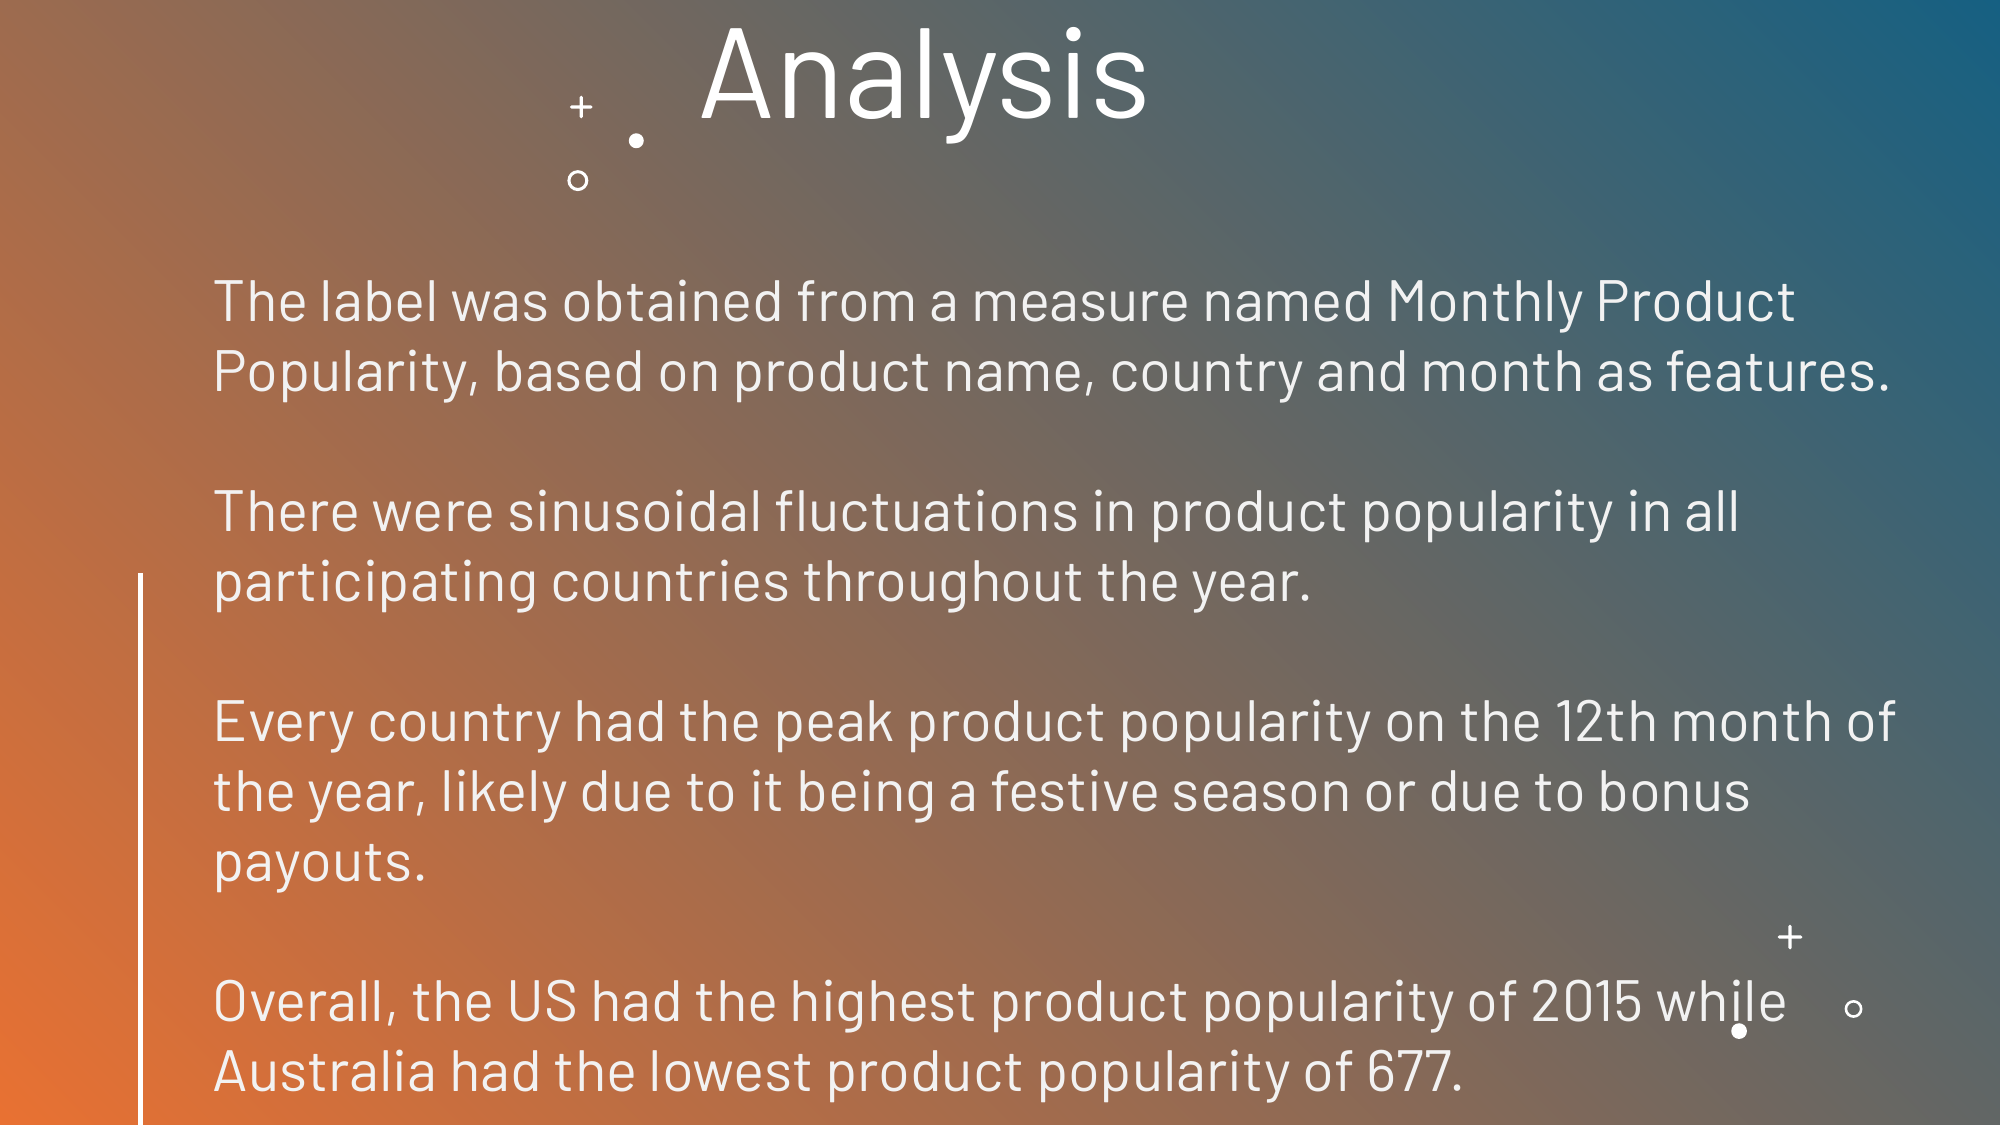

# Analysis

The label was obtained from a measure named Monthly Product Popularity, based on product name, country and month as features.

There were sinusoidal fluctuations in product popularity in all participating countries throughout the year.

Every country had the peak product popularity on the 12th month of the year, likely due to it being a festive season or due to bonus payouts.

Overall, the US had the highest product popularity of 2015 while Australia had the lowest product popularity of 677.